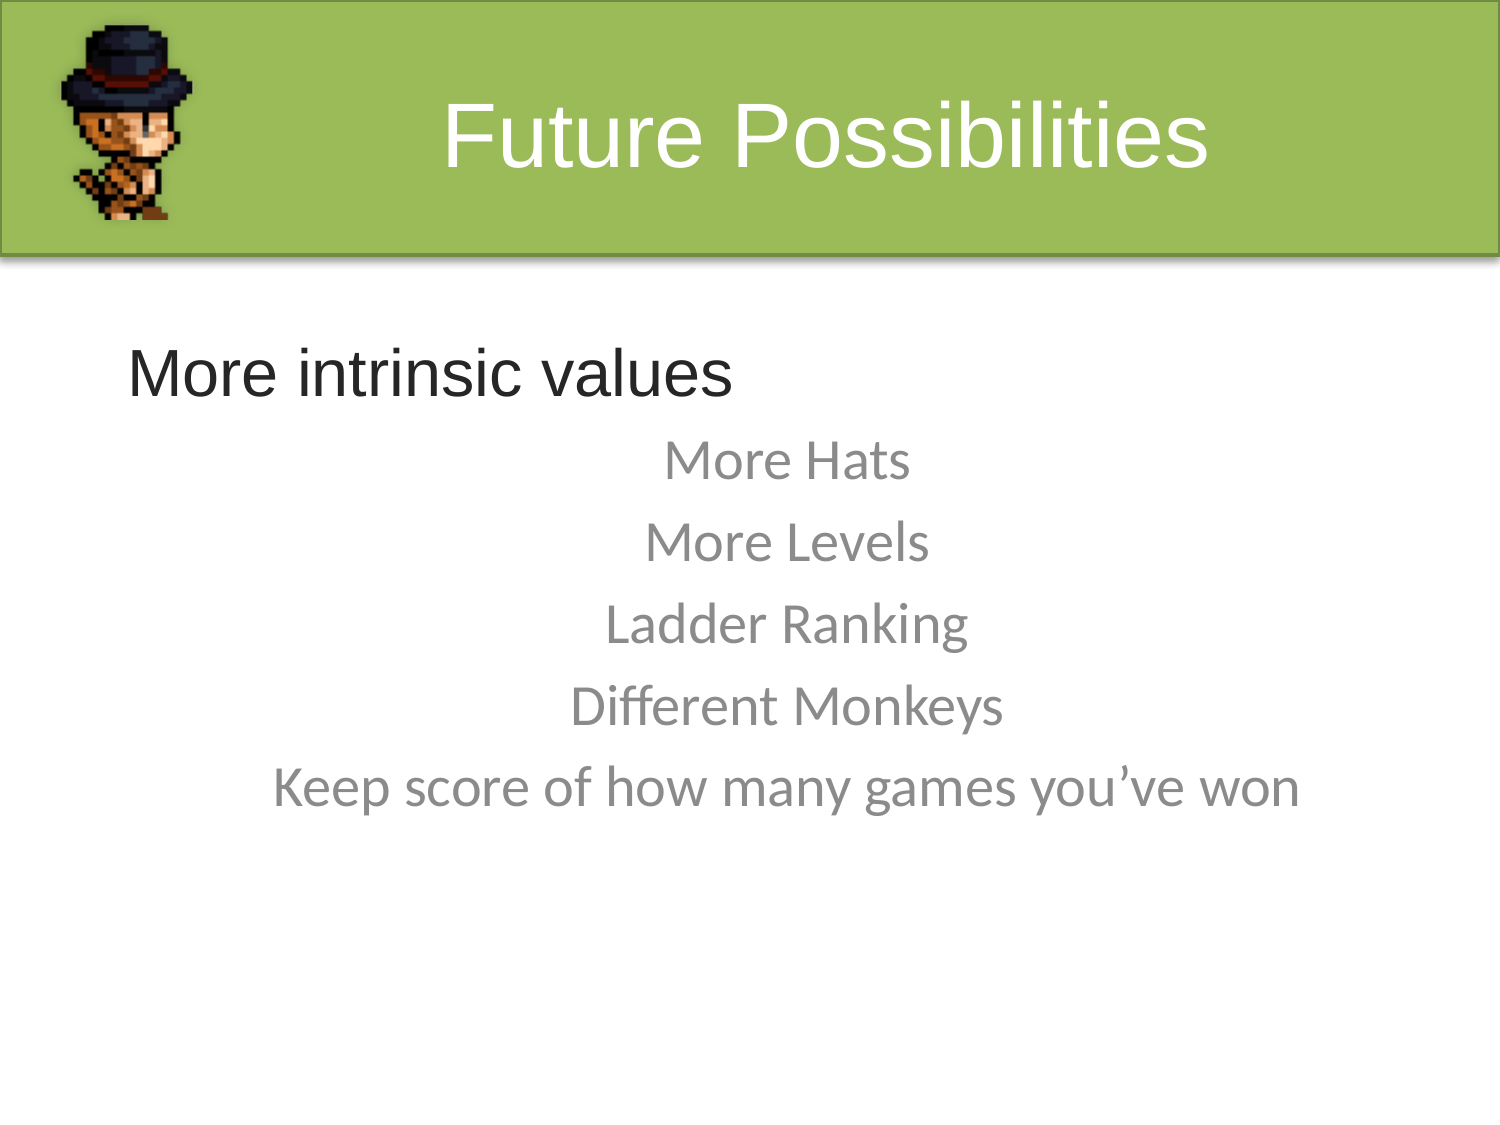

# Future Possibilities
More intrinsic values
More Hats
More Levels
Ladder Ranking
Different Monkeys
Keep score of how many games you’ve won